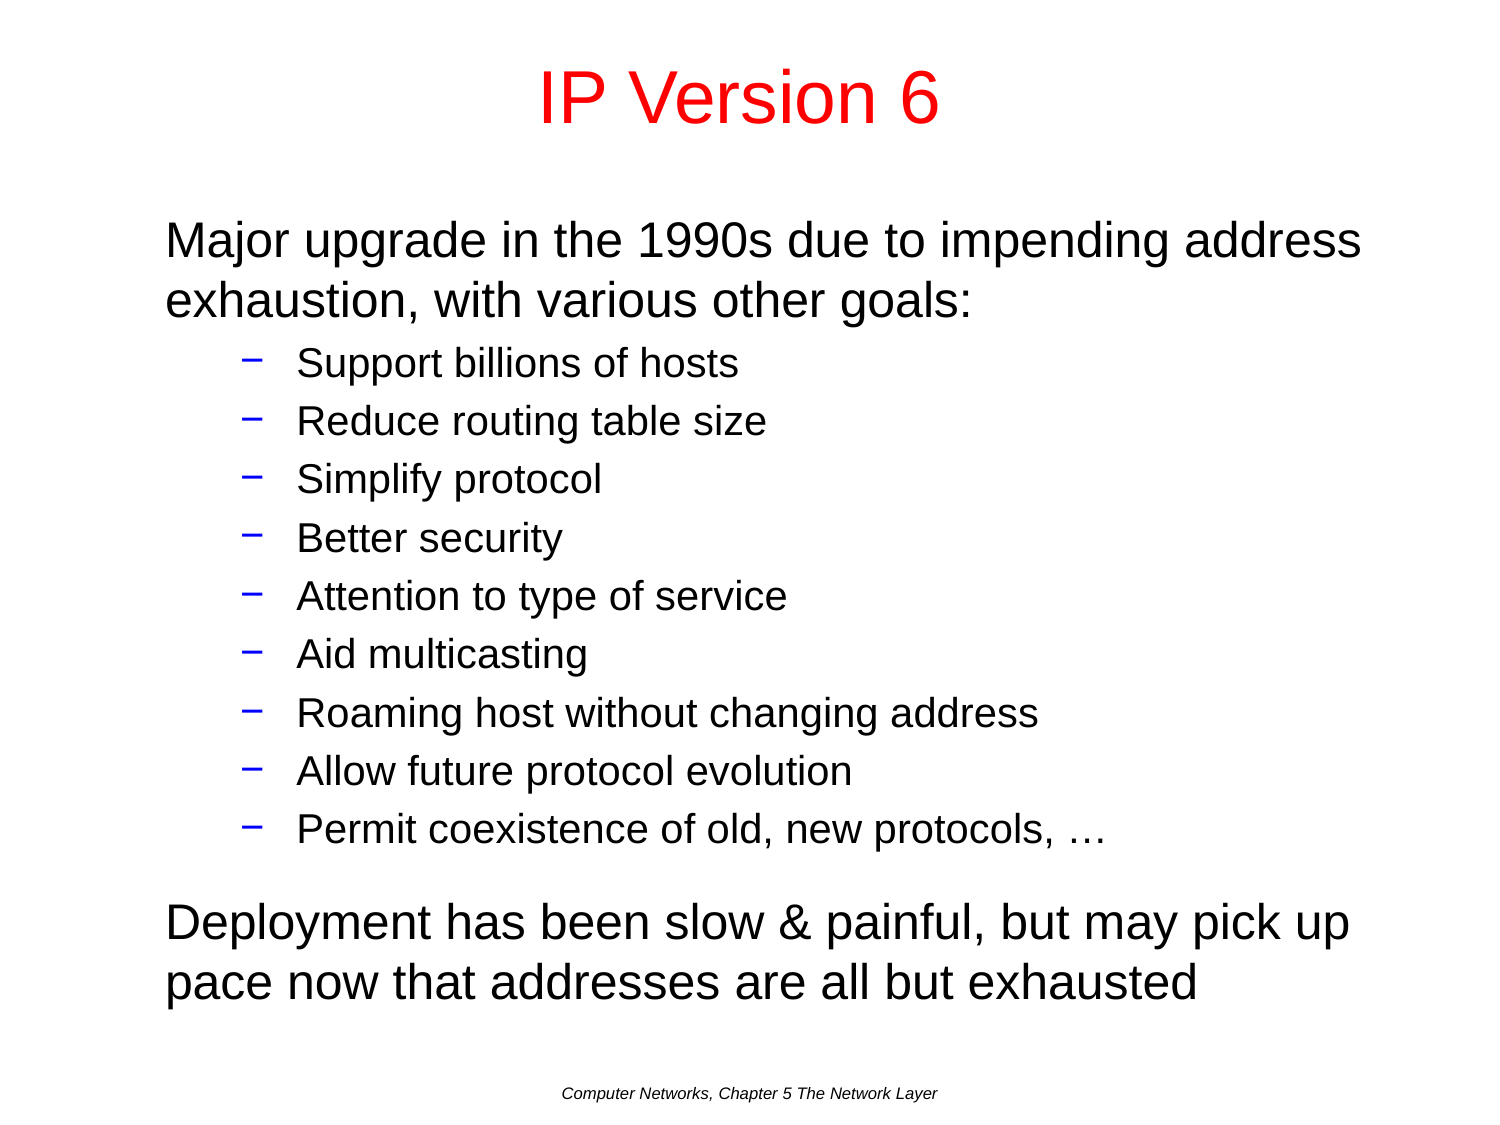

# IP Version 6
Major upgrade in the 1990s due to impending address exhaustion, with various other goals:
Support billions of hosts
Reduce routing table size
Simplify protocol
Better security
Attention to type of service
Aid multicasting
Roaming host without changing address
Allow future protocol evolution
Permit coexistence of old, new protocols, …
Deployment has been slow & painful, but may pick up pace now that addresses are all but exhausted
Computer Networks, Chapter 5 The Network Layer